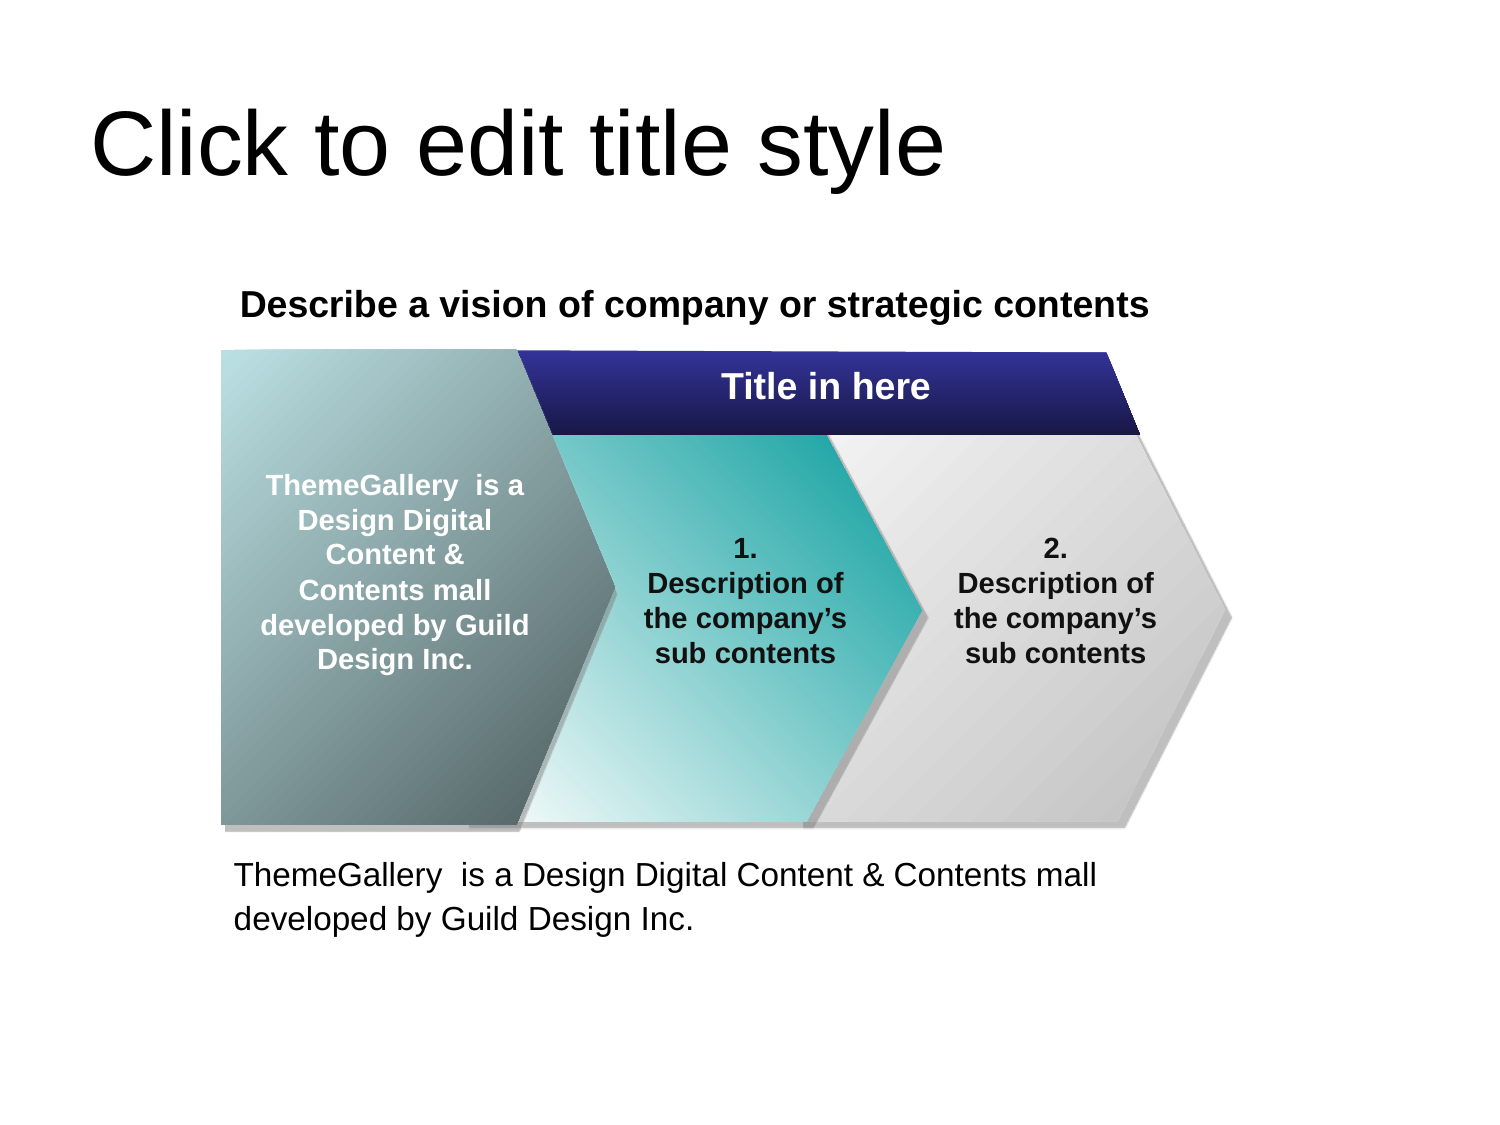

Click to edit title style
Describe a vision of company or strategic contents

Title in here

ThemeGallery  is a Design Digital Content & Contents mall developed by Guild Design Inc.
1.
Description of the company’s sub contents
2.
Description of the company’s sub contents
ThemeGallery  is a Design Digital Content & Contents mall developed by Guild Design Inc.